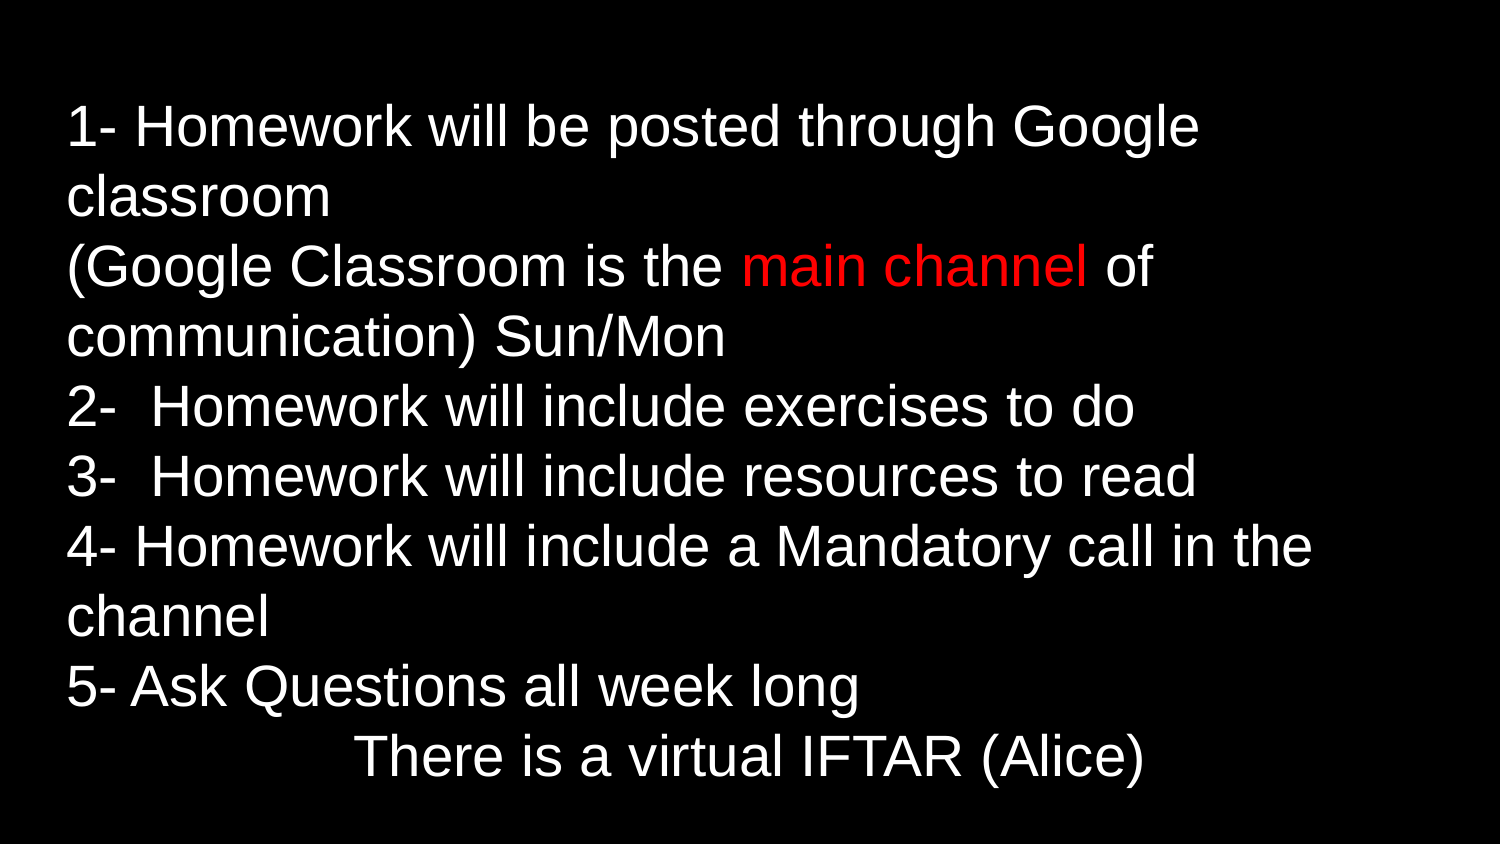

# 1- Homework will be posted through Google classroom
(Google Classroom is the main channel of communication) Sun/Mon
2-  Homework will include exercises to do
3-  Homework will include resources to read
4- Homework will include a Mandatory call in the channel
5- Ask Questions all week long
There is a virtual IFTAR (Alice)